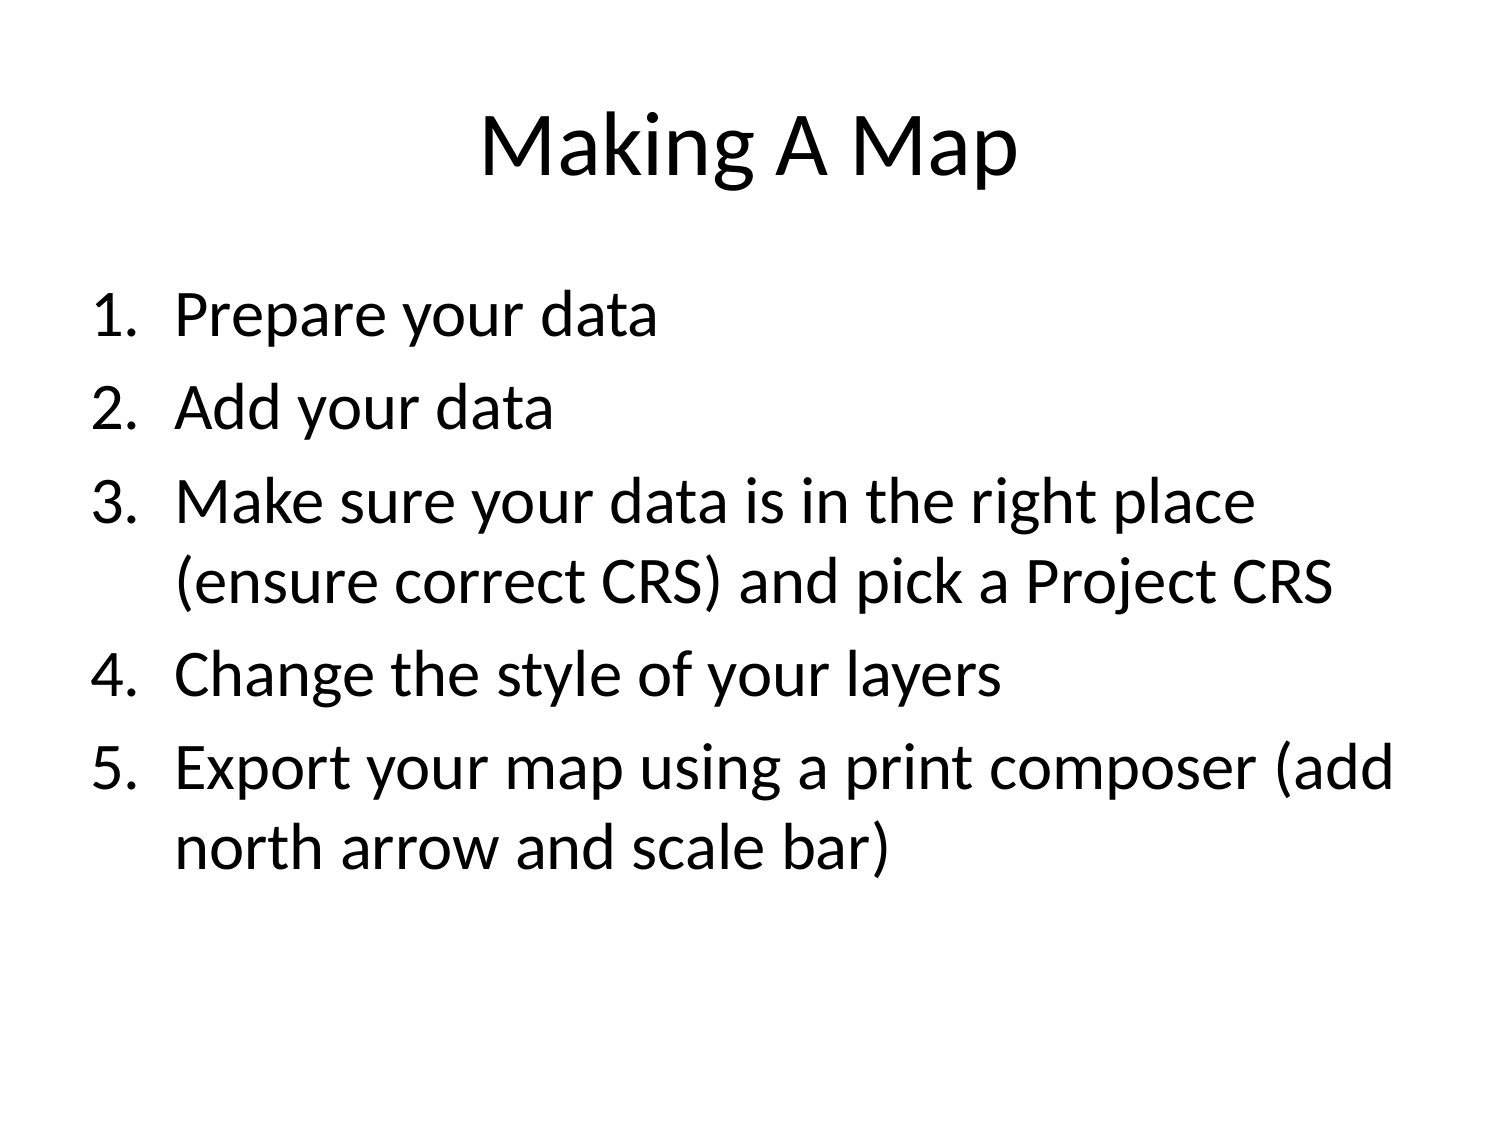

# Making A Map
Prepare your data
Add your data
Make sure your data is in the right place (ensure correct CRS) and pick a Project CRS
Change the style of your layers
Export your map using a print composer (add north arrow and scale bar)